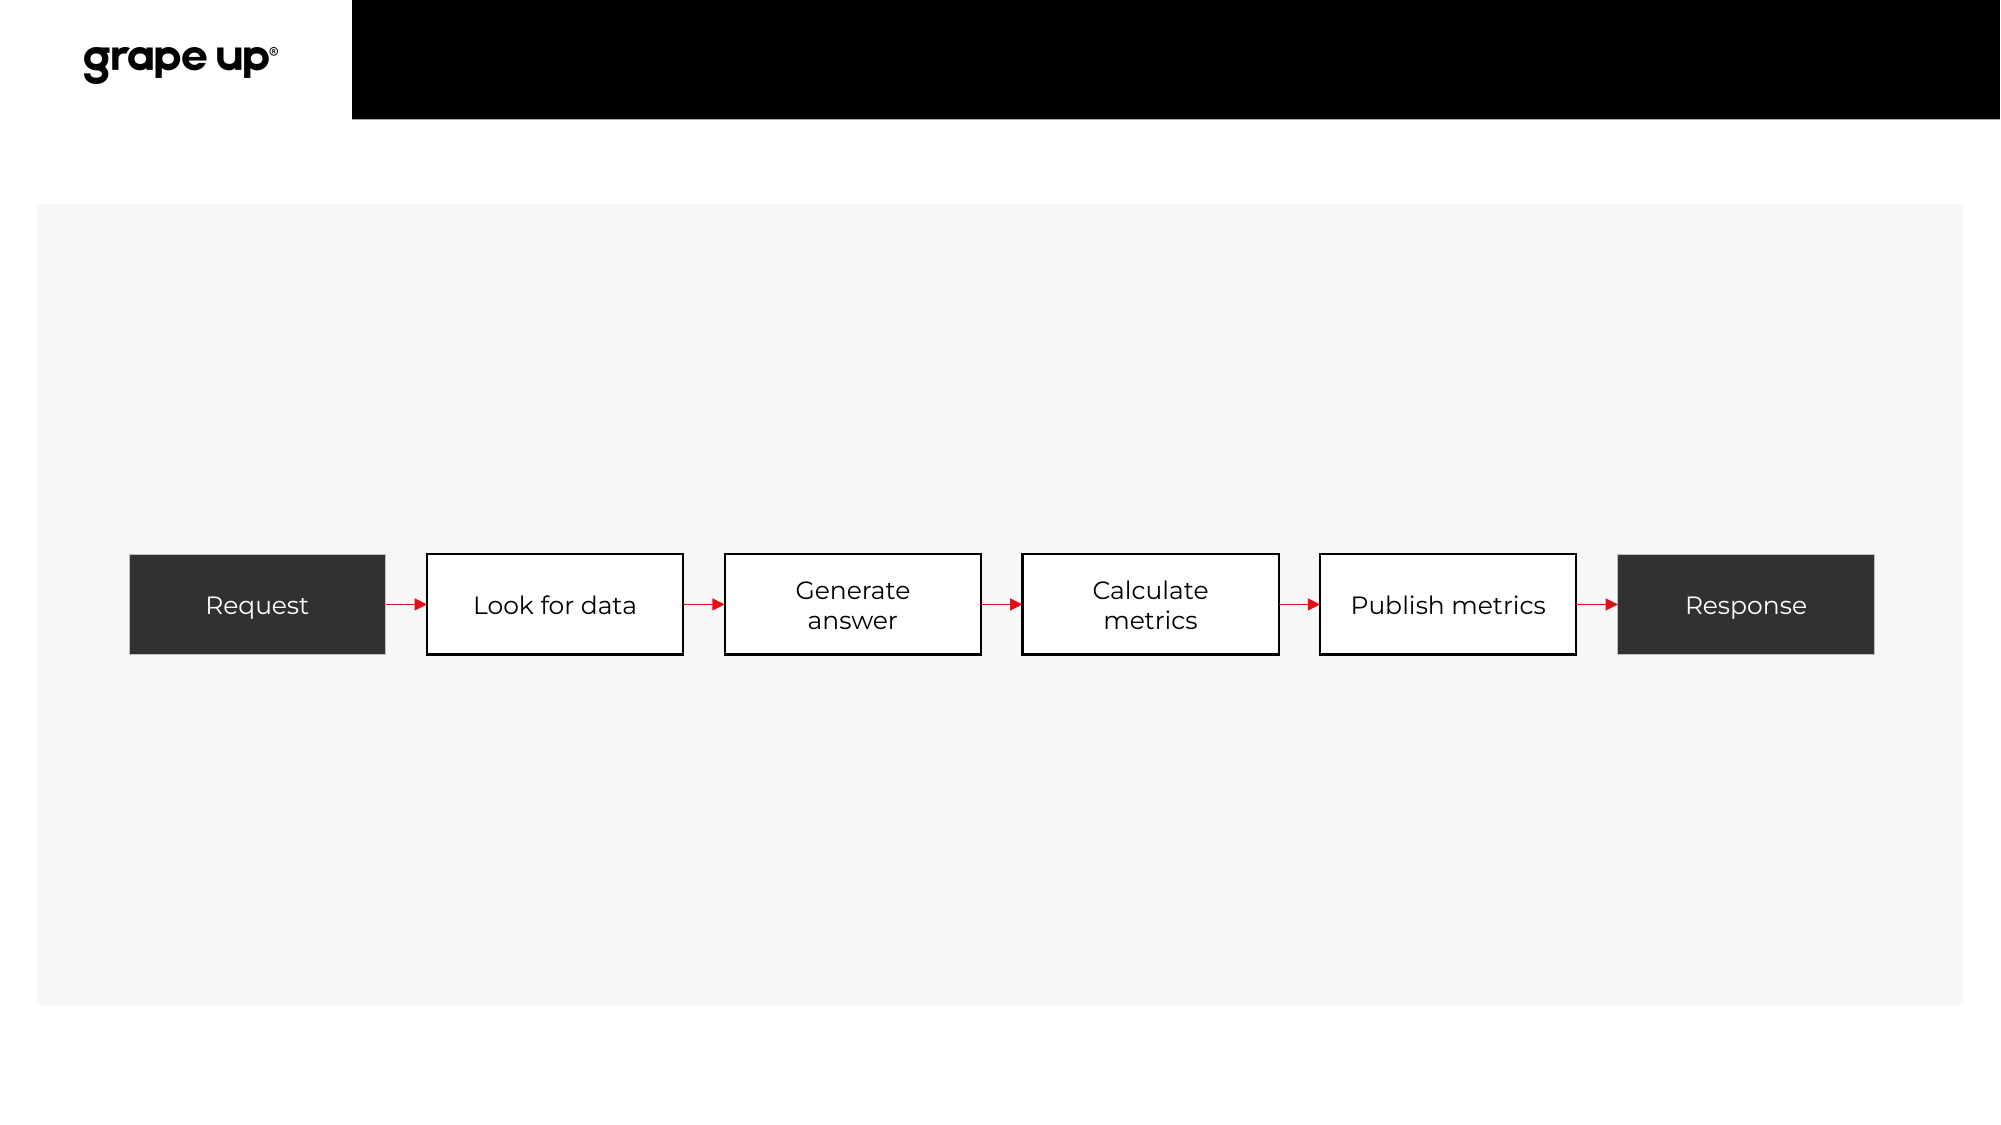

Response
Request
Publish metrics
Calculate metrics
Generate answer
Look for data